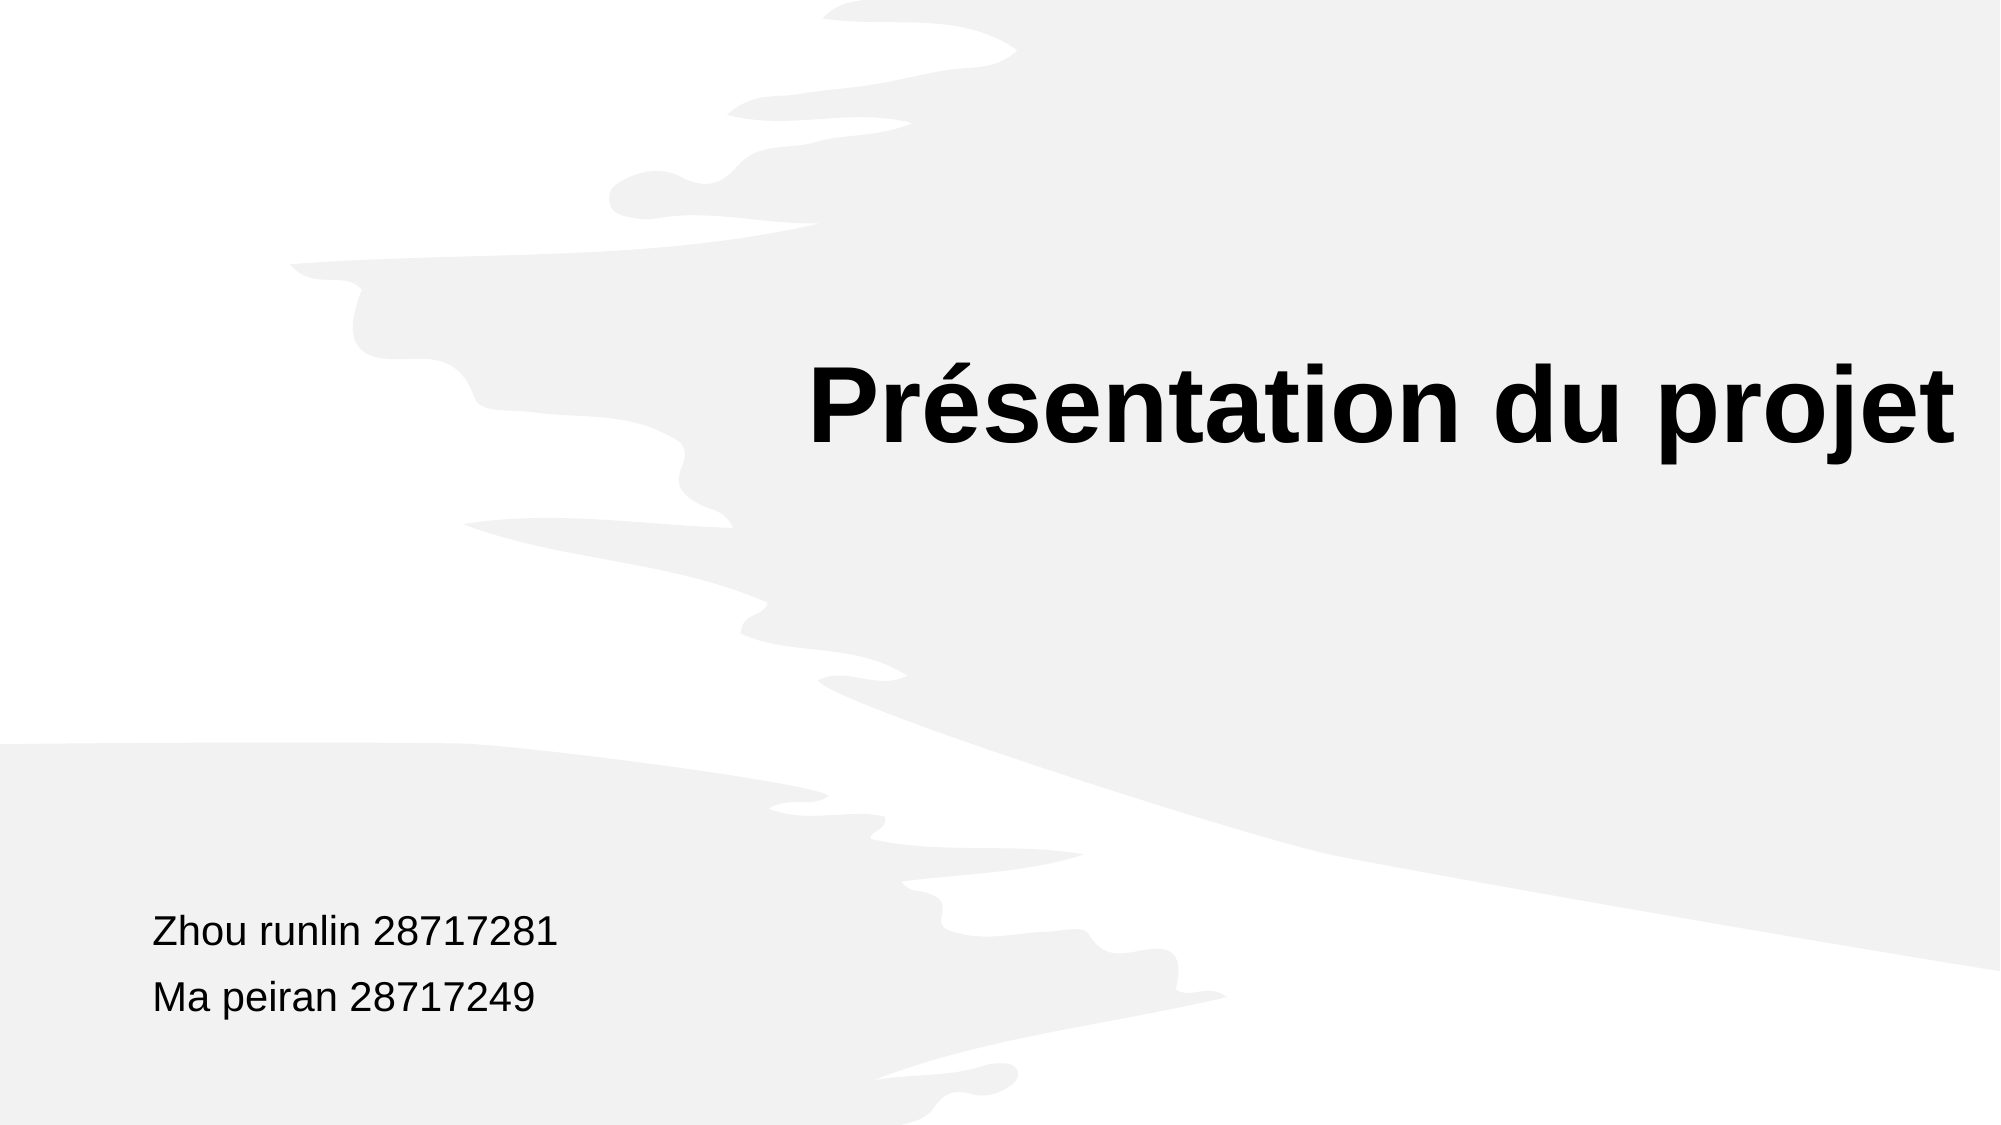

# Présentation du projet

Zhou runlin 28717281
Ma peiran 28717249